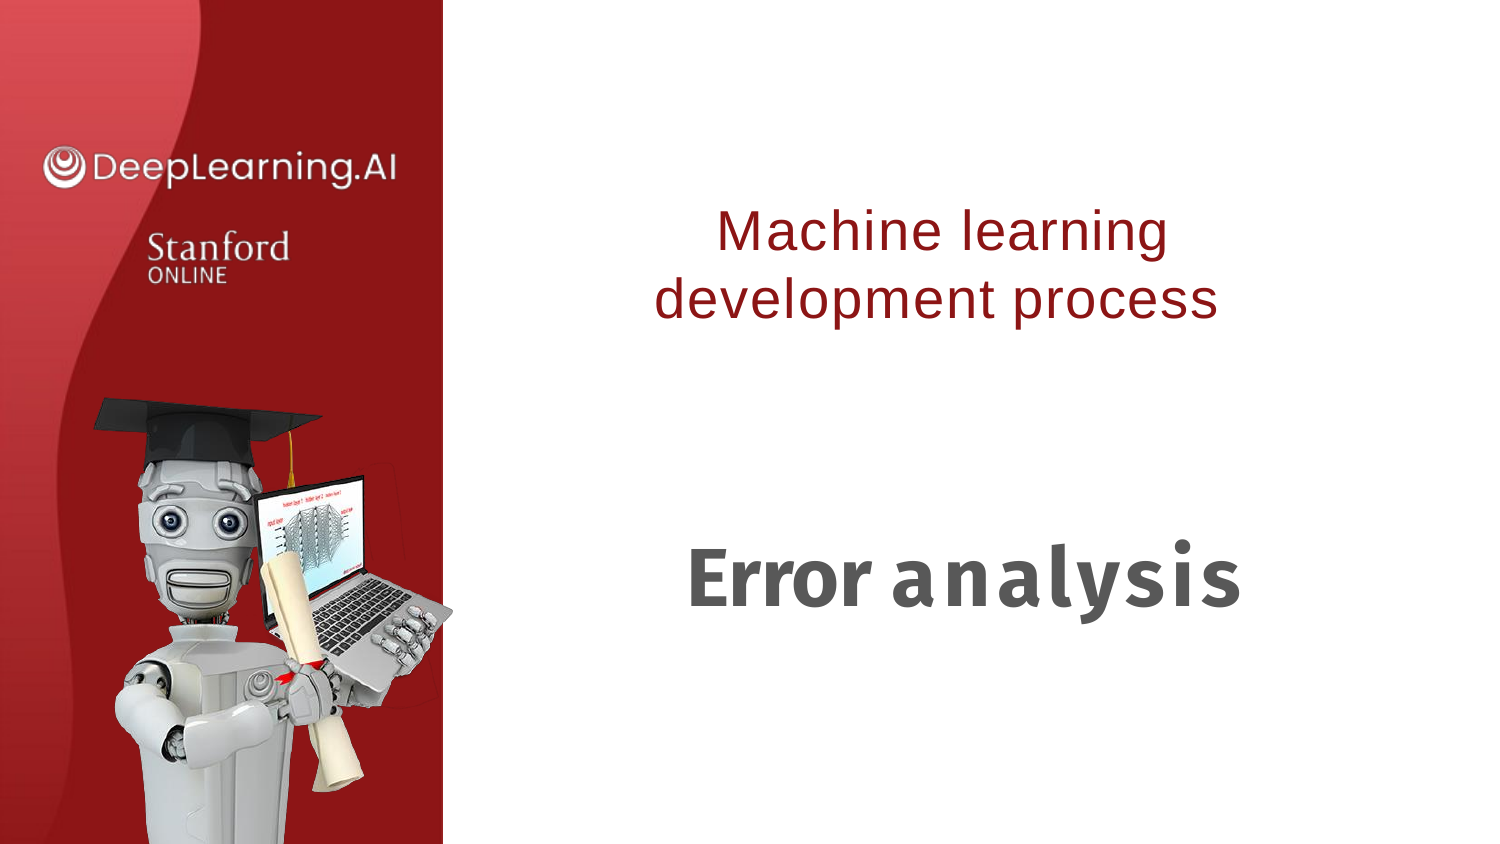

# Machine learning development process
Error analysis